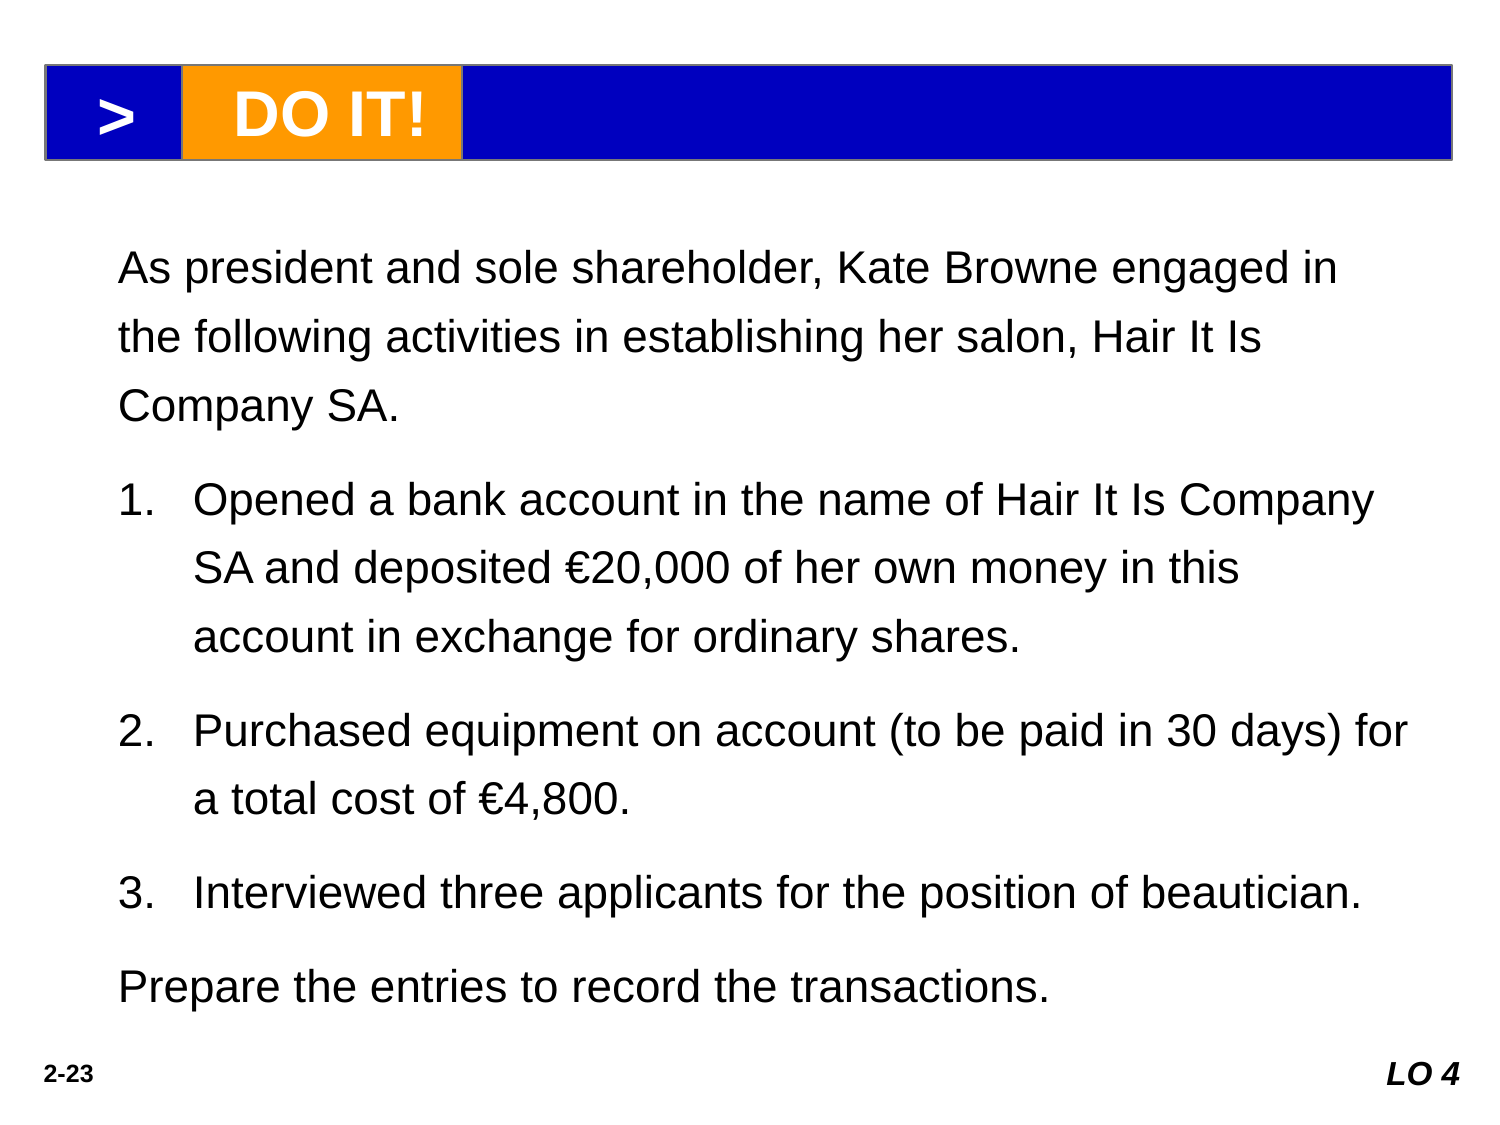

>
DO IT!
As president and sole shareholder, Kate Browne engaged in the following activities in establishing her salon, Hair It Is Company SA.
Opened a bank account in the name of Hair It Is Company SA and deposited €20,000 of her own money in this account in exchange for ordinary shares.
Purchased equipment on account (to be paid in 30 days) for a total cost of €4,800.
Interviewed three applicants for the position of beautician.
Prepare the entries to record the transactions.
LO 4